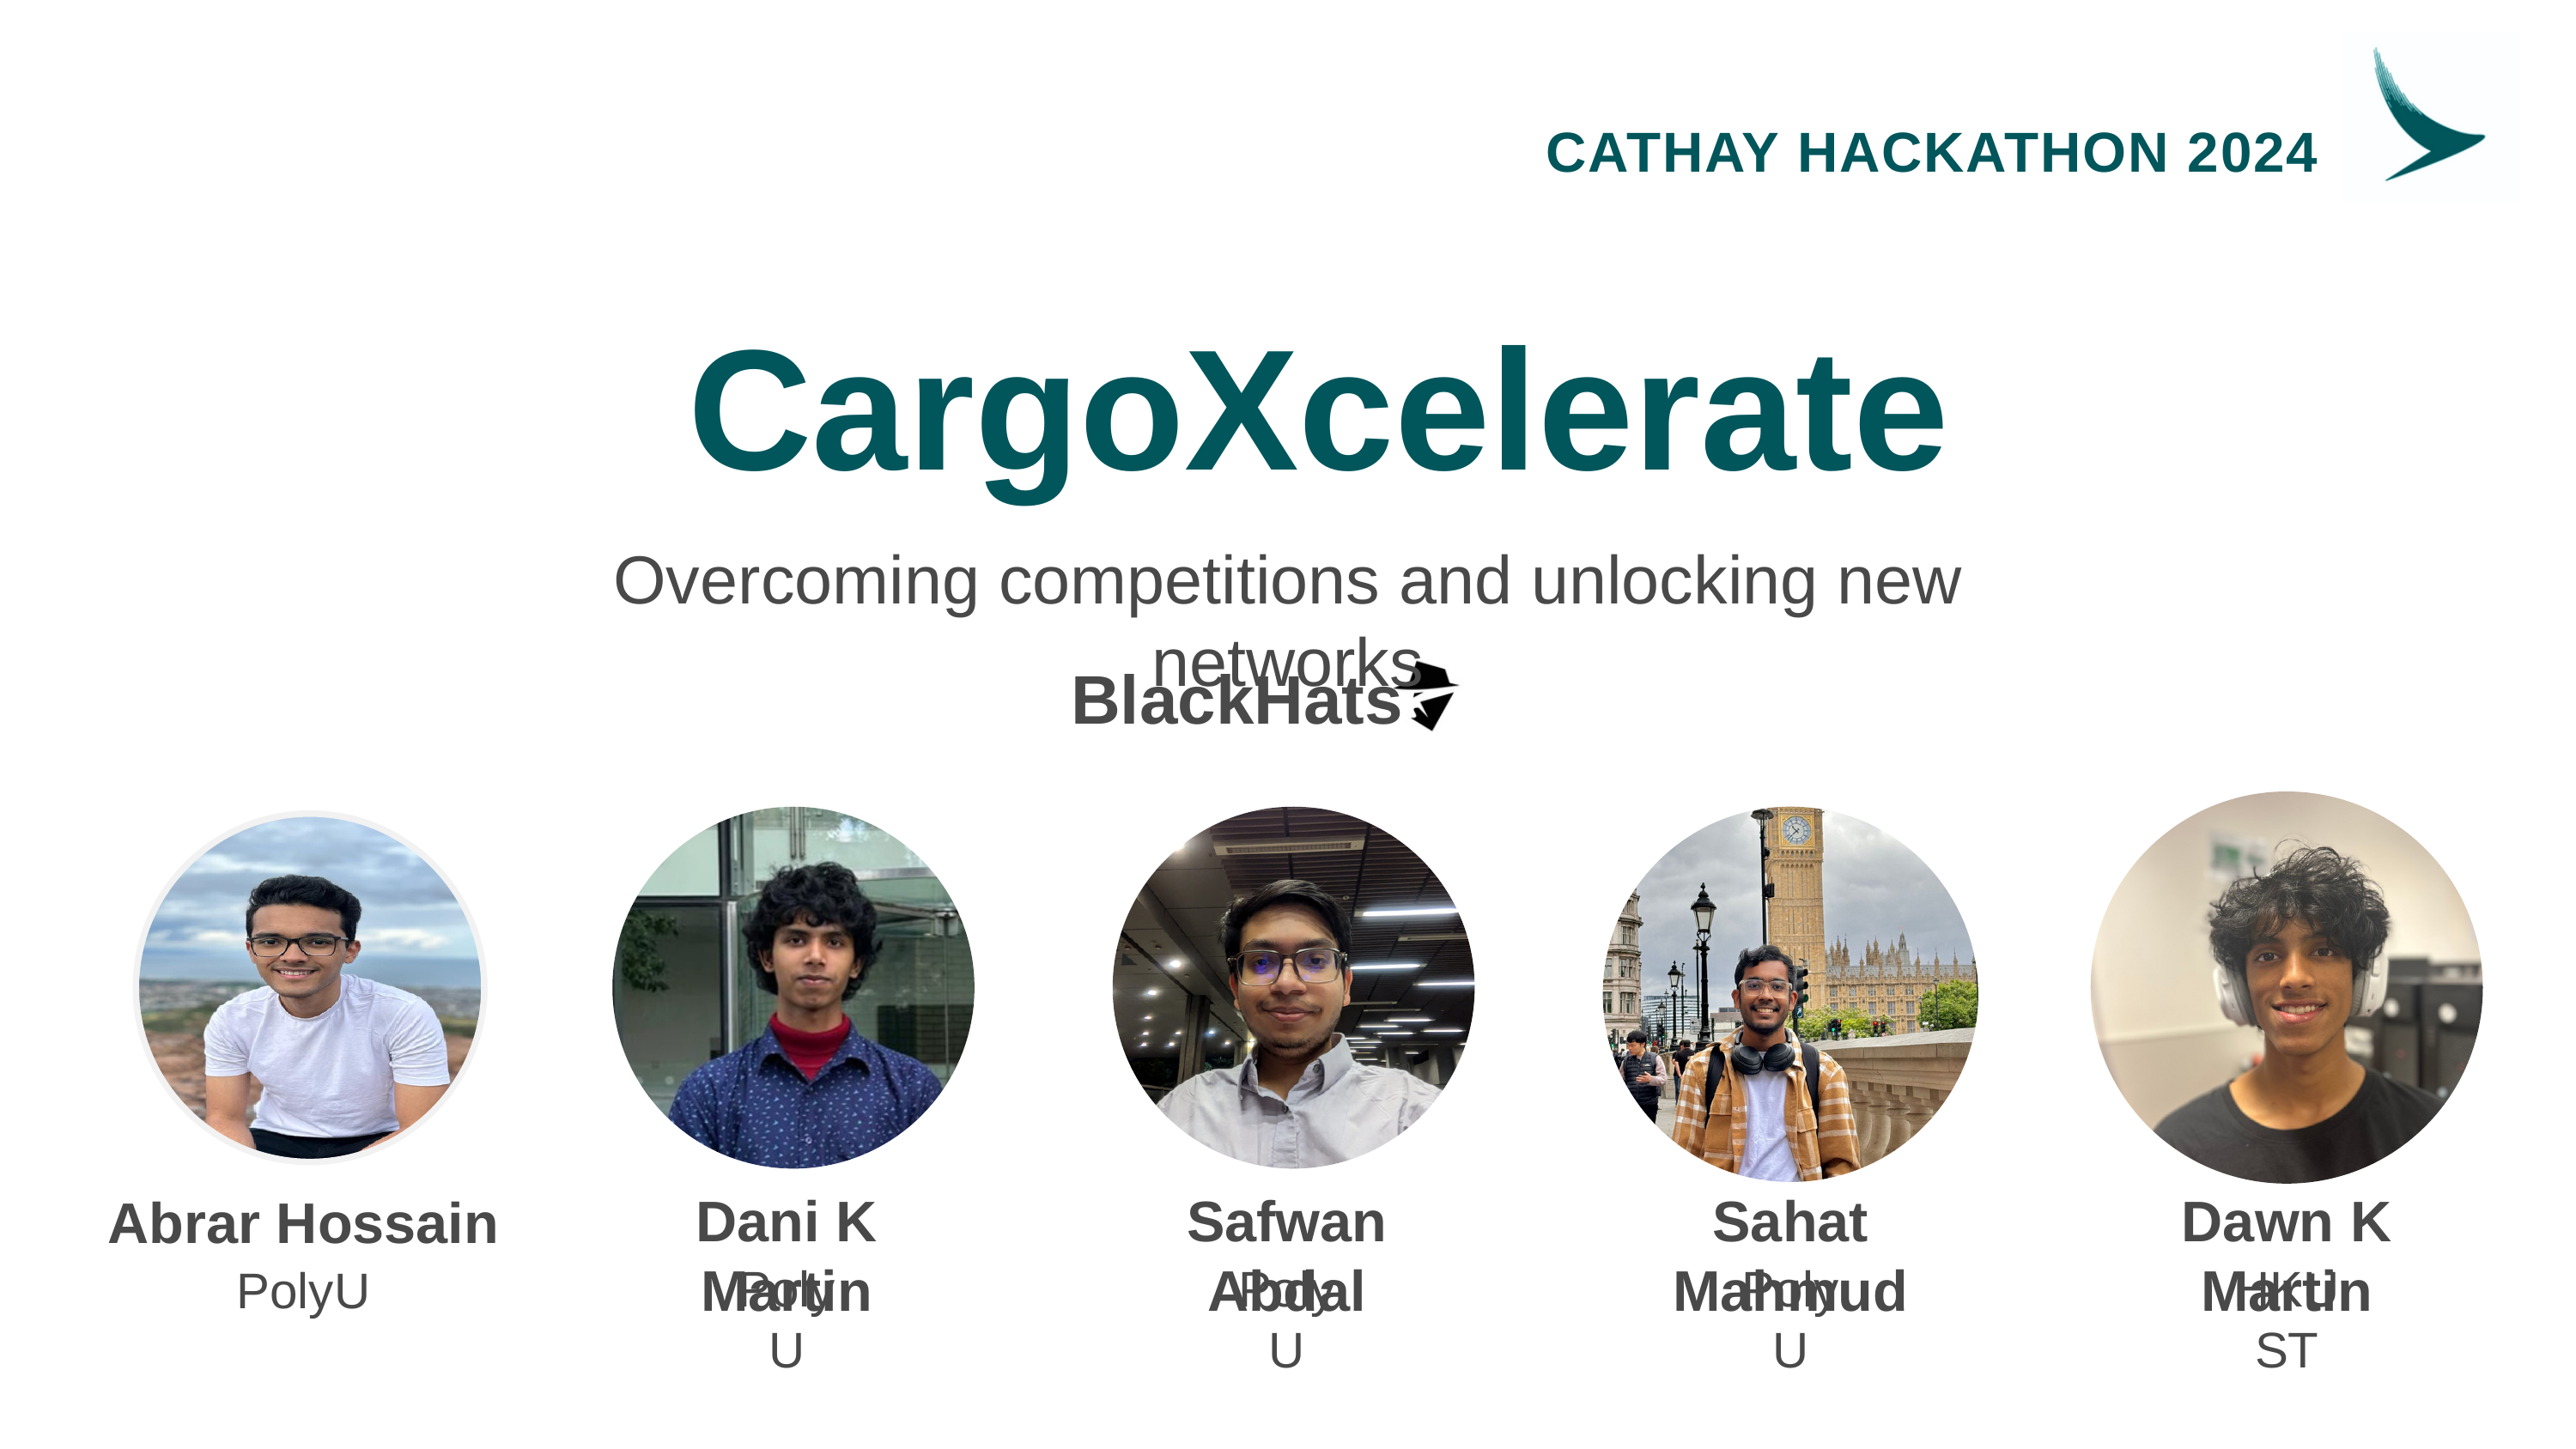

CATHAY HACKATHON 2024
CargoXcelerate
Overcoming competitions and unlocking new networks

 BlackHats

Dani K Martin
Safwan Abdal
Sahat Mahmud
Dawn K Martin
Abrar Hossain
PolyU
PolyU
PolyU
HKUST
PolyU